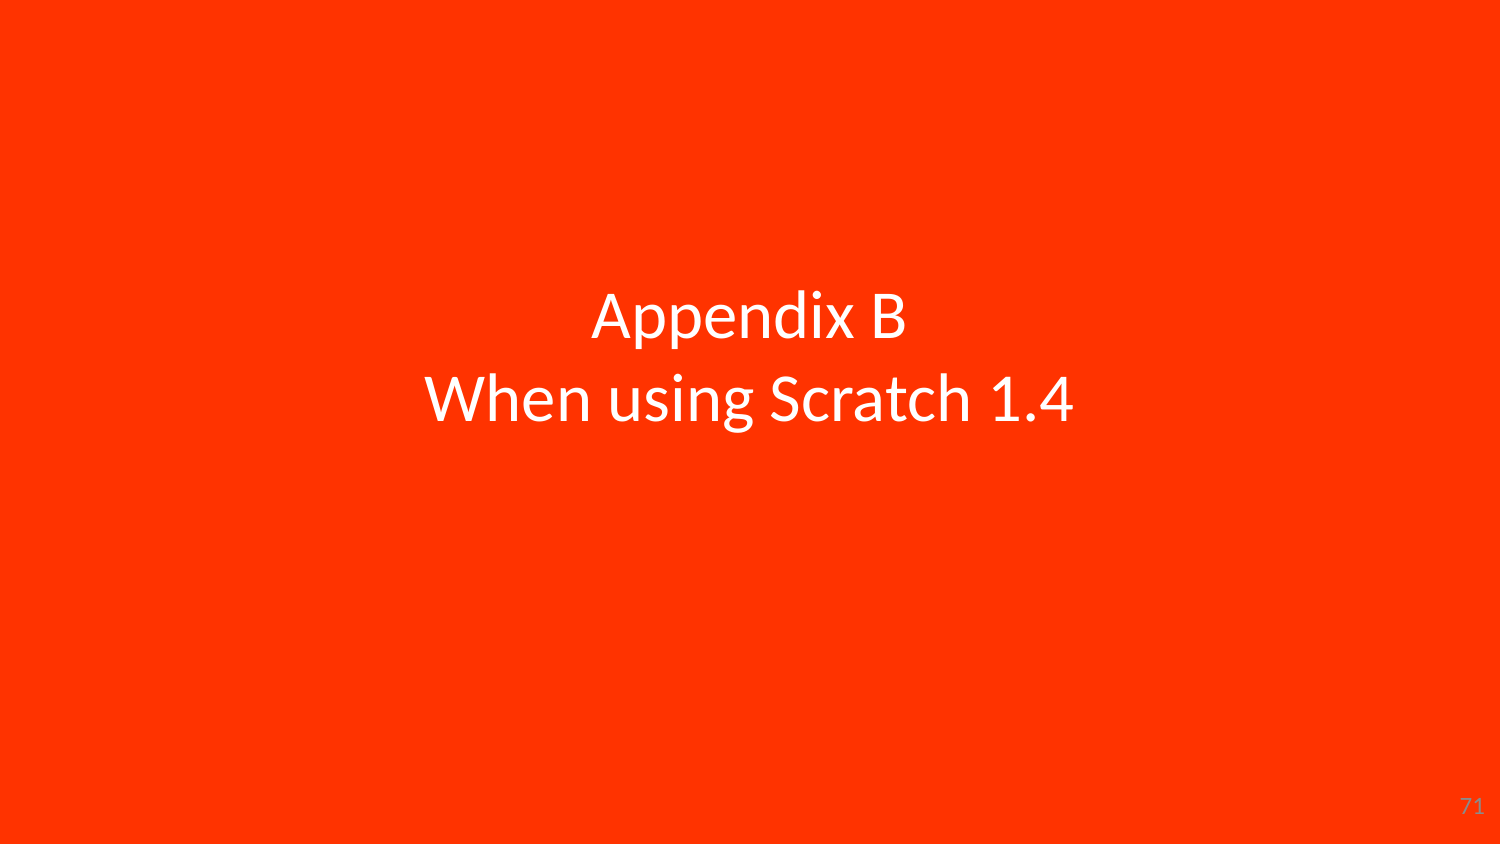

# Appendix B When using Scratch 1.4
71